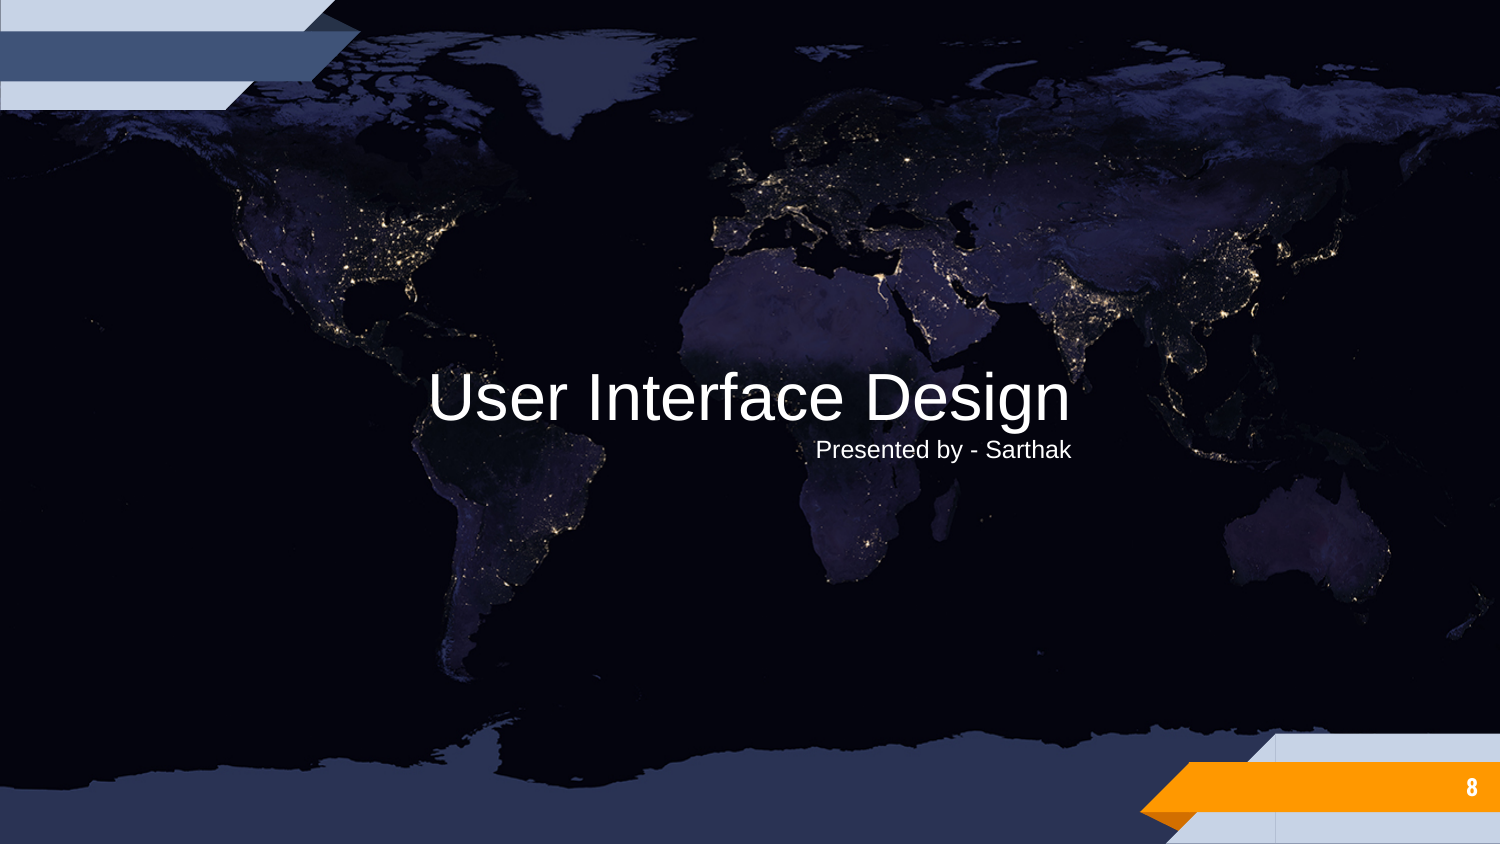

User Interface Design
Presented by - Sarthak
8